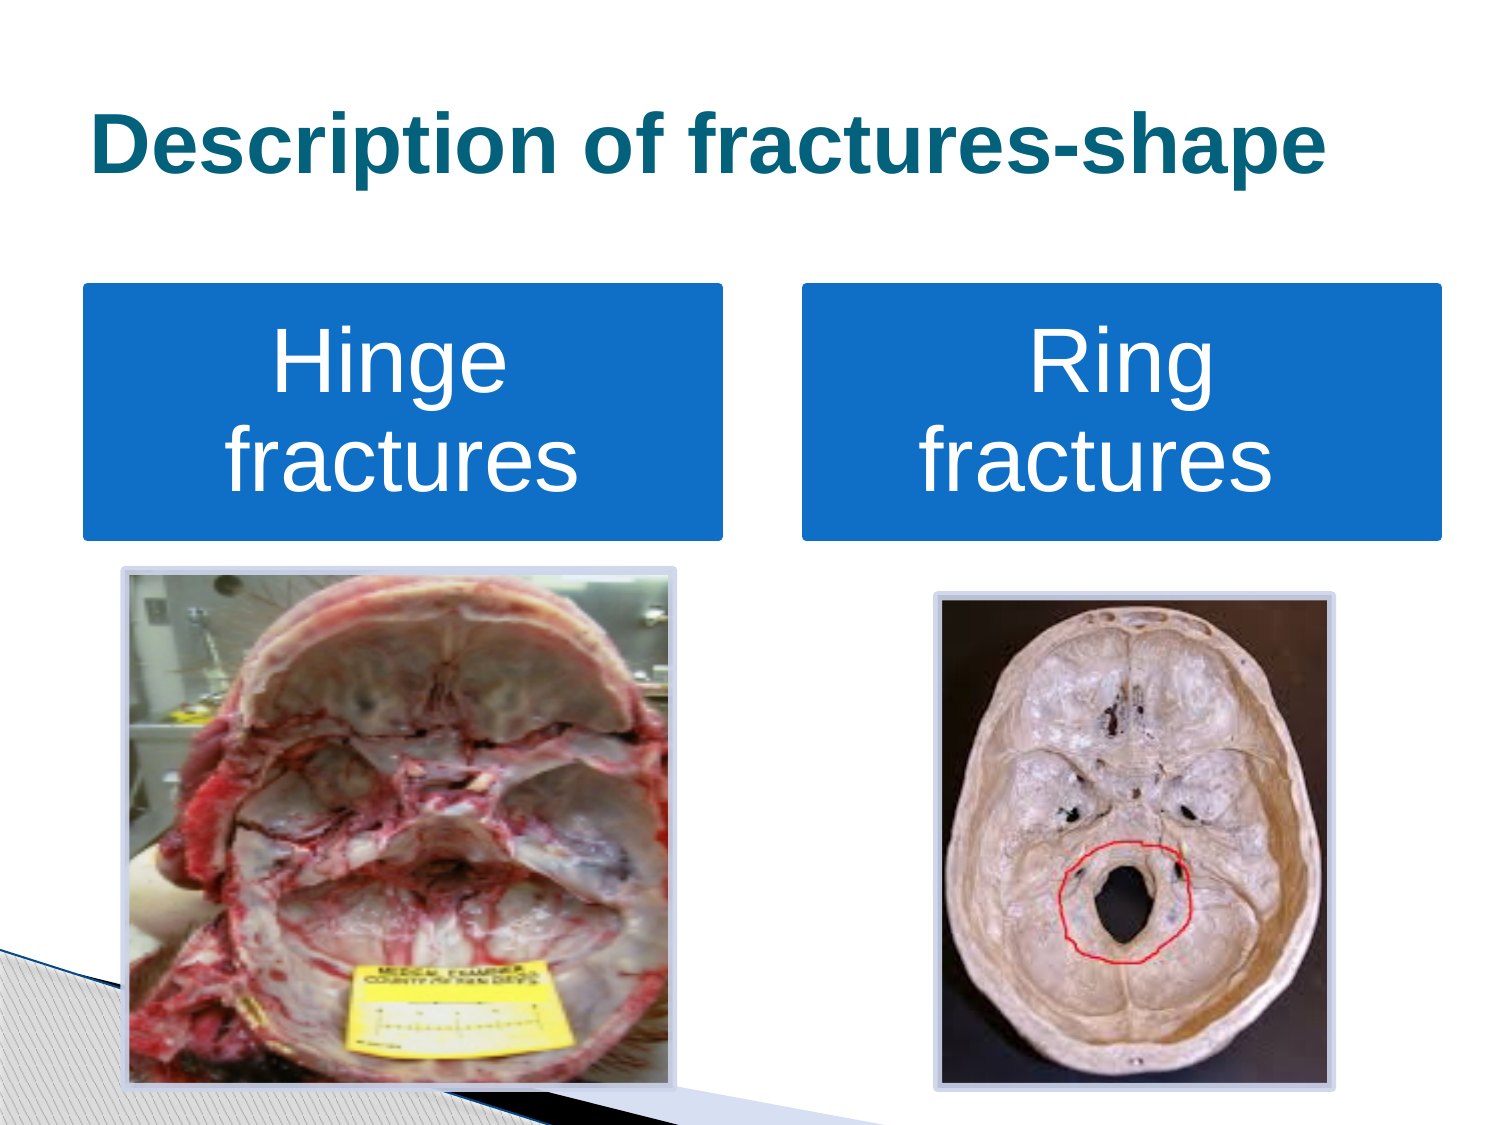

# Description of fractures-shape
Hinge  fractures

Ring fractures